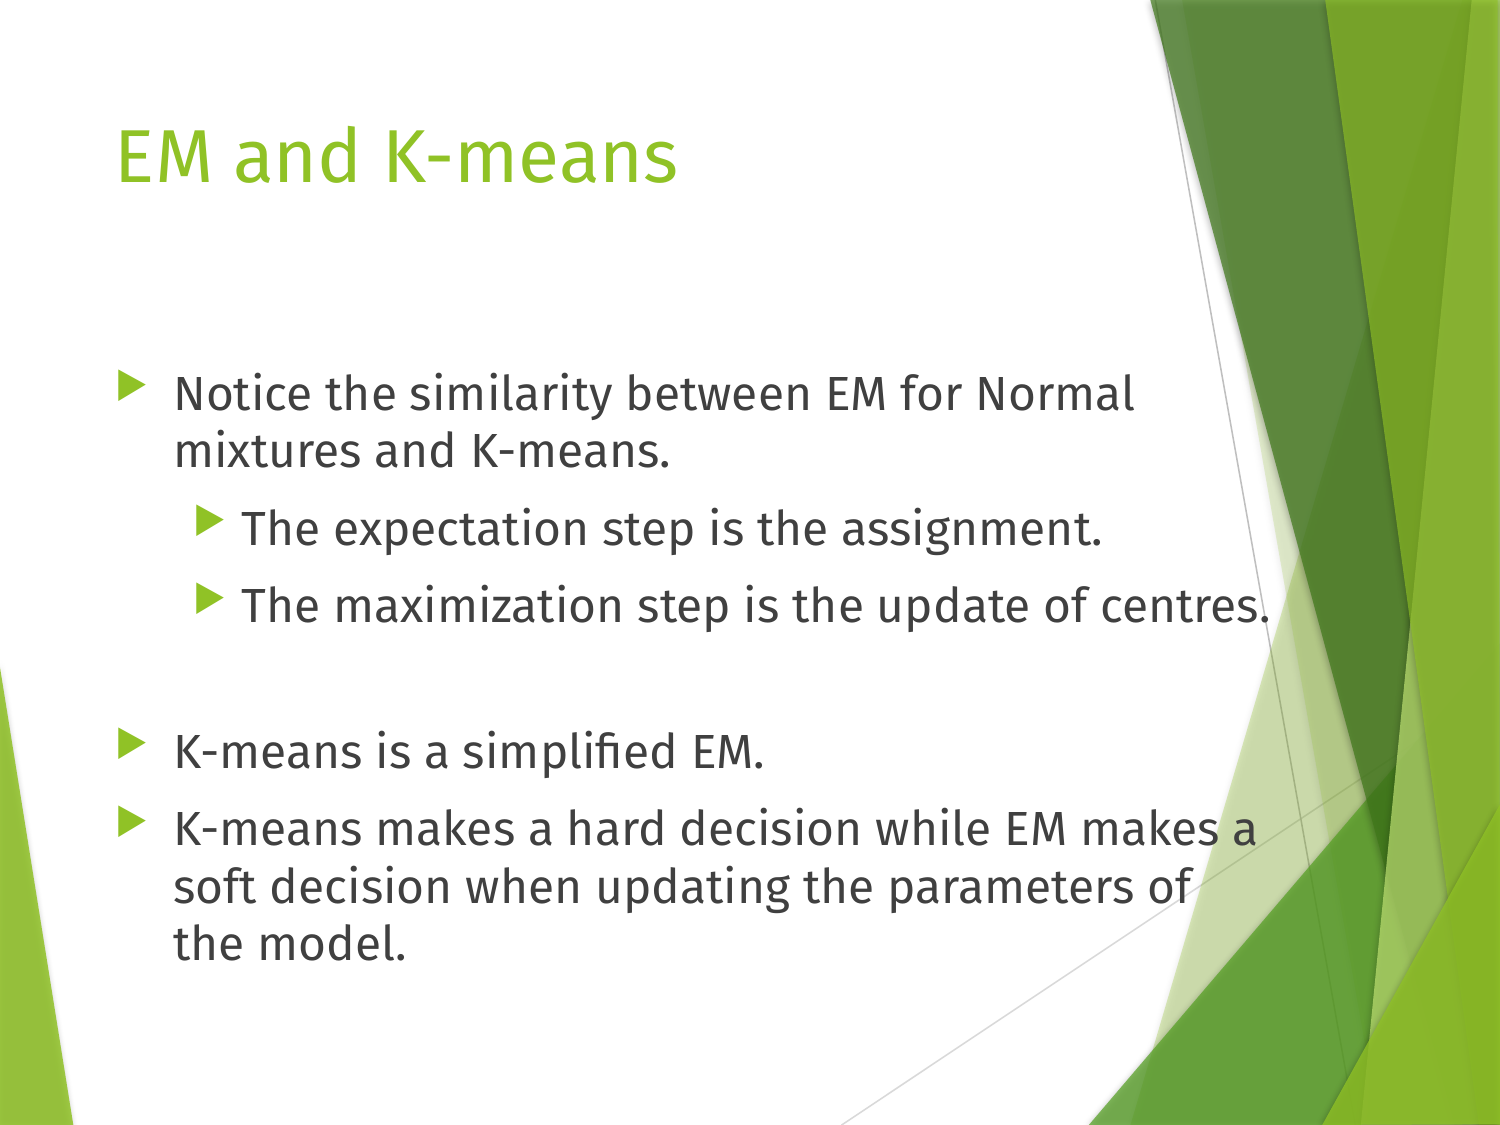

# EM and K-means
Notice the similarity between EM for Normal mixtures and K-means.
The expectation step is the assignment.
The maximization step is the update of centres.

K-means is a simplified EM.
K-means makes a hard decision while EM makes a soft decision when updating the parameters of the model.